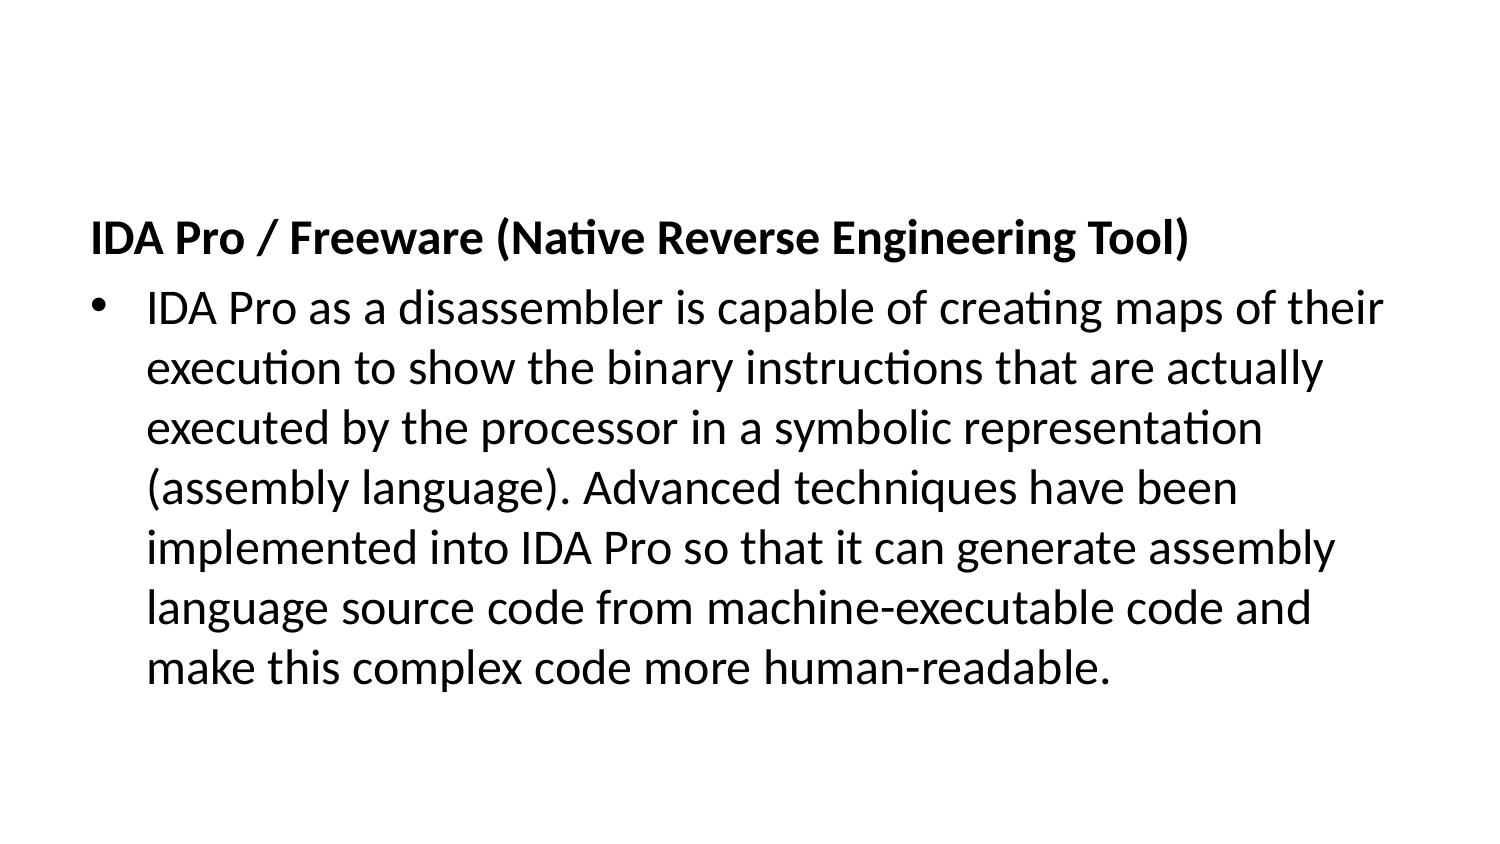

IDA Pro / Freeware (Native Reverse Engineering Tool)
IDA Pro as a disassembler is capable of creating maps of their execution to show the binary instructions that are actually executed by the processor in a symbolic representation (assembly language). Advanced techniques have been implemented into IDA Pro so that it can generate assembly language source code from machine-executable code and make this complex code more human-readable.